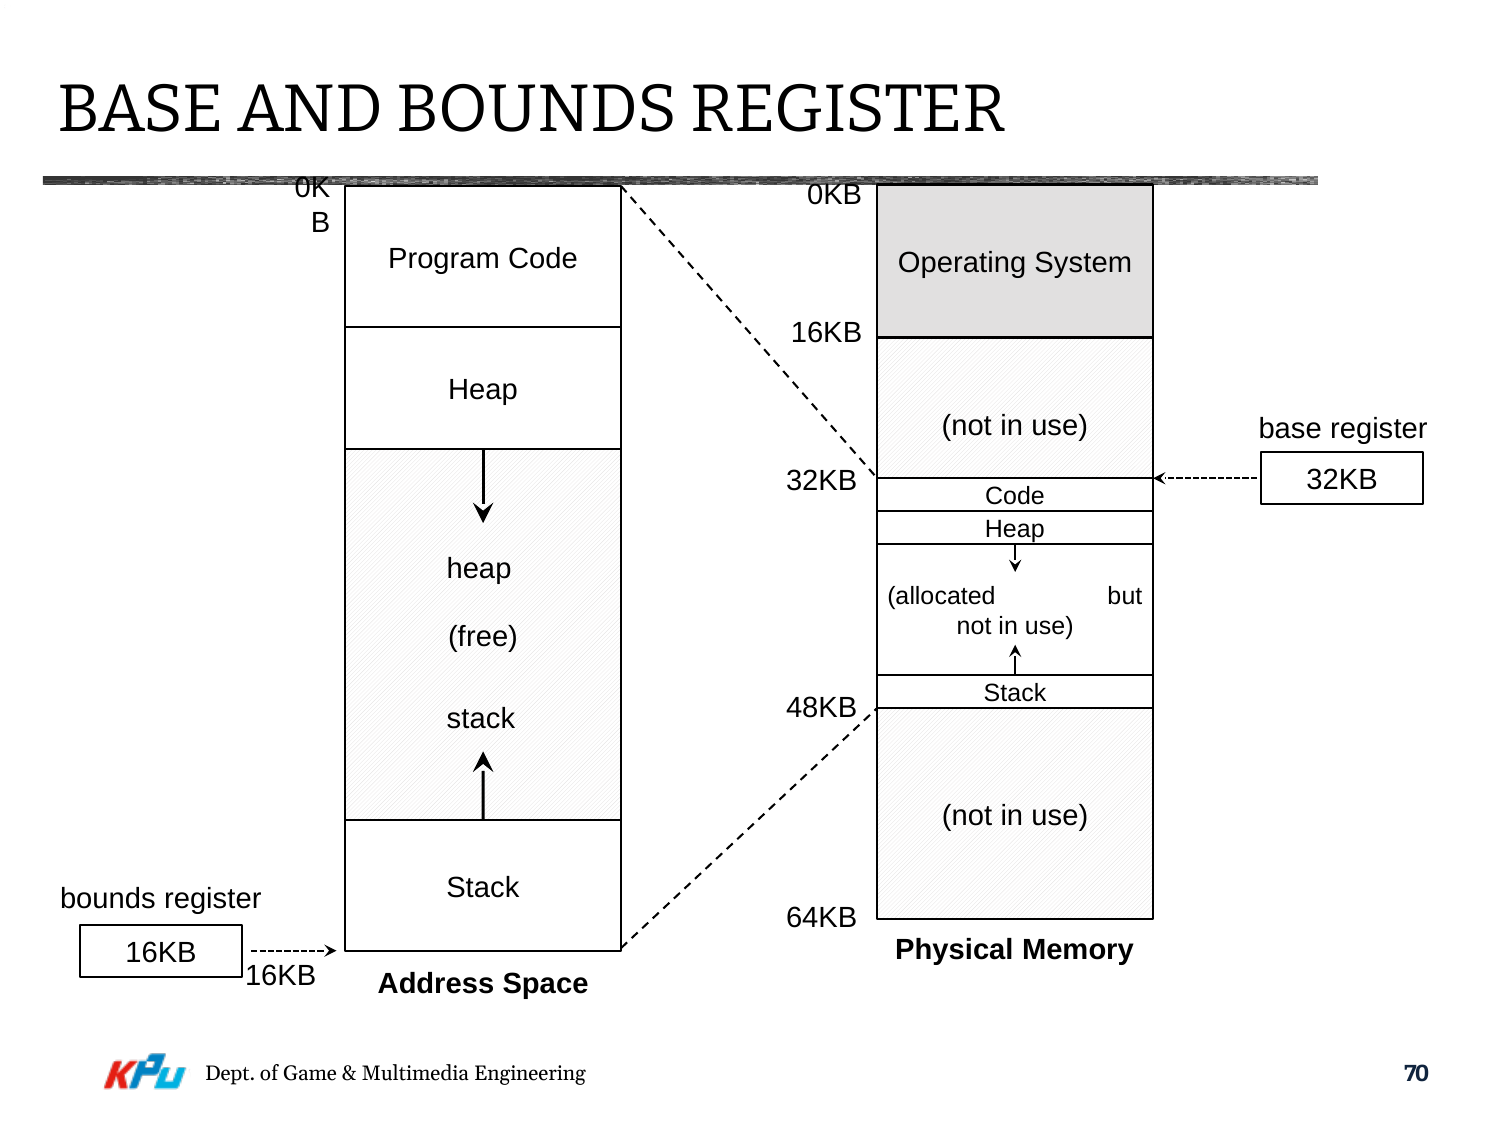

# Base and Bounds Register
0KB
0KB
Operating System
Program Code

16KB
Heap
(not in use)
base register
(free)
32KB
32KB
Code
Heap
heap
(allocated                but not in use)
Stack
48KB
stack
(not in use)
Stack
bounds register
64KB
Physical Memory
16KB
16KB
Address Space
Dept. of Game & Multimedia Engineering
70